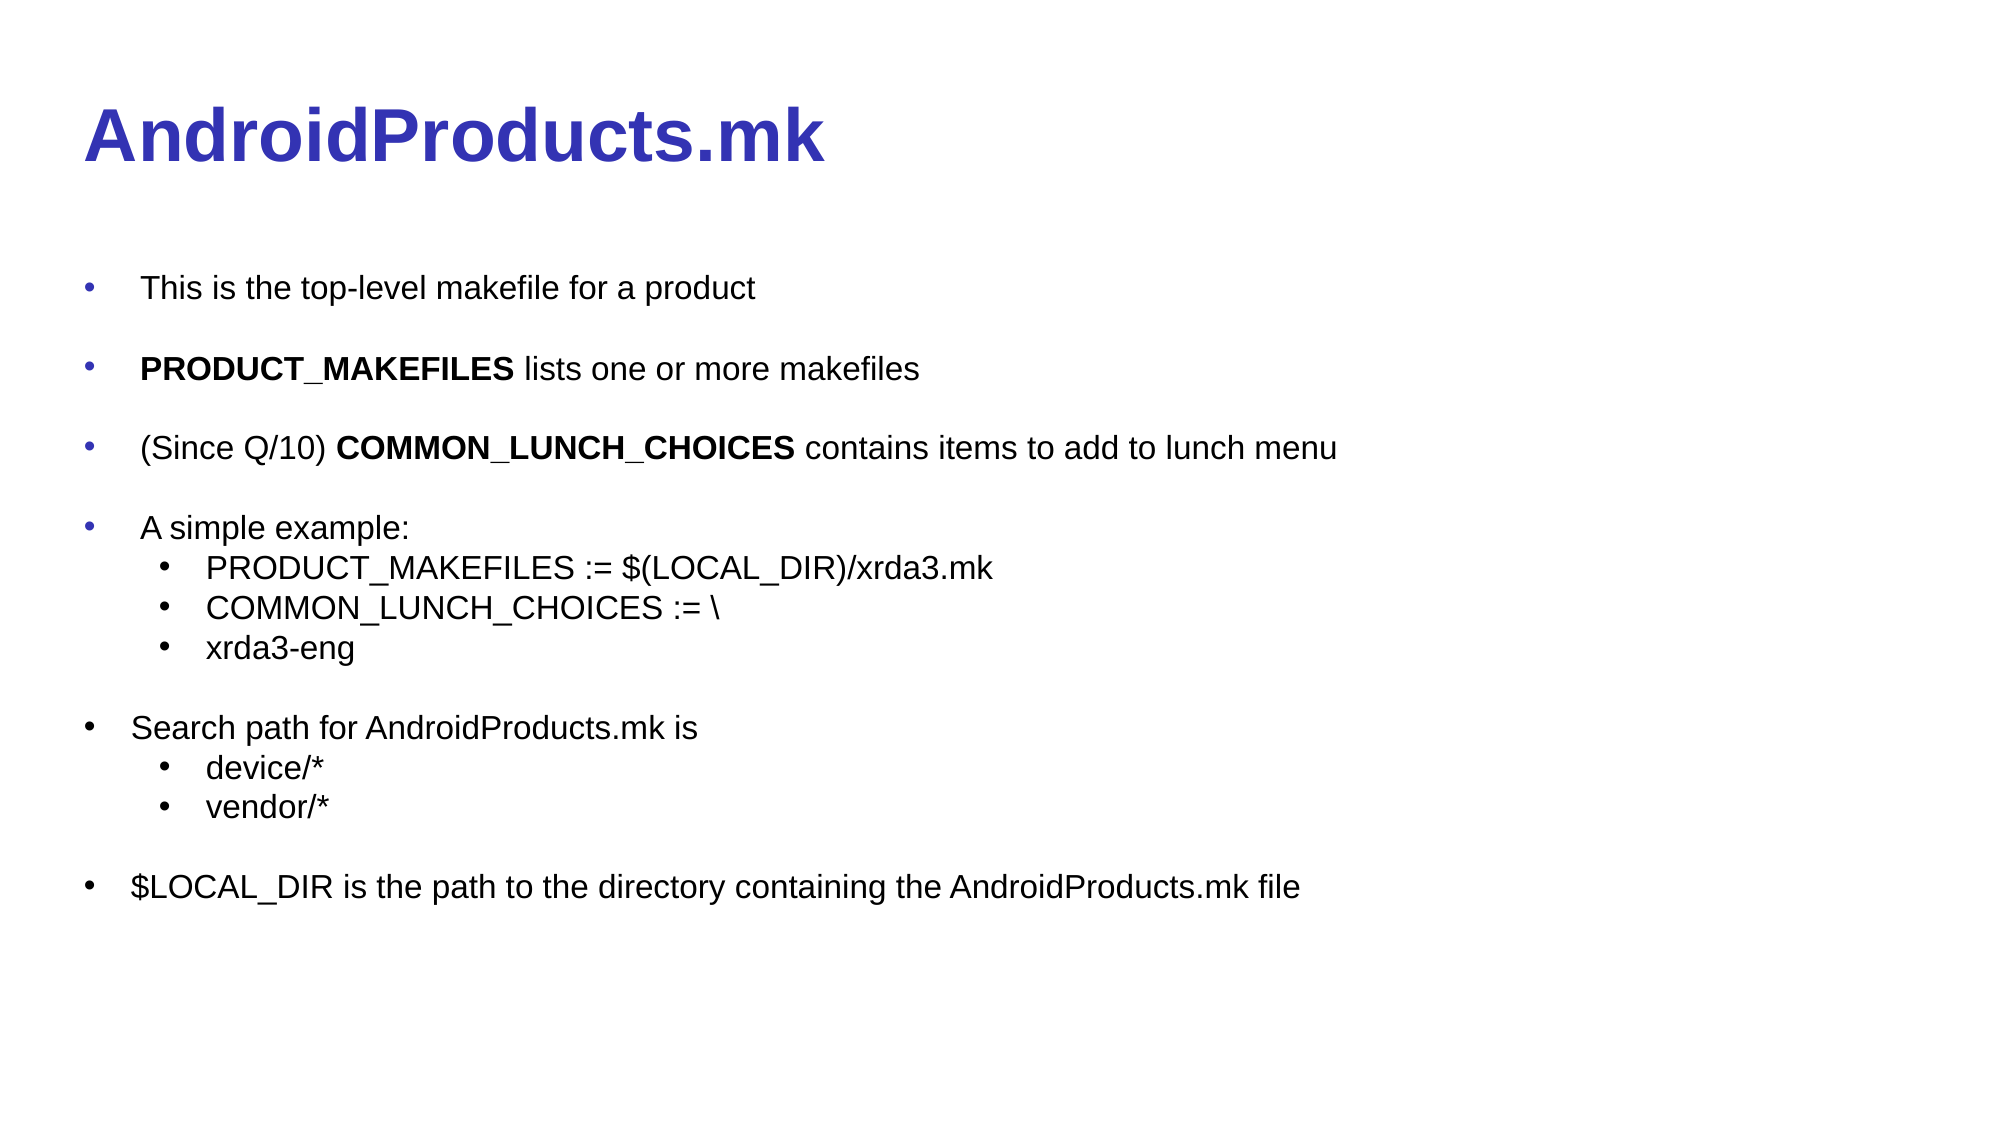

AndroidProducts.mk

 This is the top-level makefile for a product
 PRODUCT_MAKEFILES lists one or more makefiles
 (Since Q/10) COMMON_LUNCH_CHOICES contains items to add to lunch menu

 A simple example:
PRODUCT_MAKEFILES := $(LOCAL_DIR)/xrda3.mk
COMMON_LUNCH_CHOICES := \
xrda3-eng

Search path for AndroidProducts.mk is
device/*
vendor/*
$LOCAL_DIR is the path to the directory containing the AndroidProducts.mk file